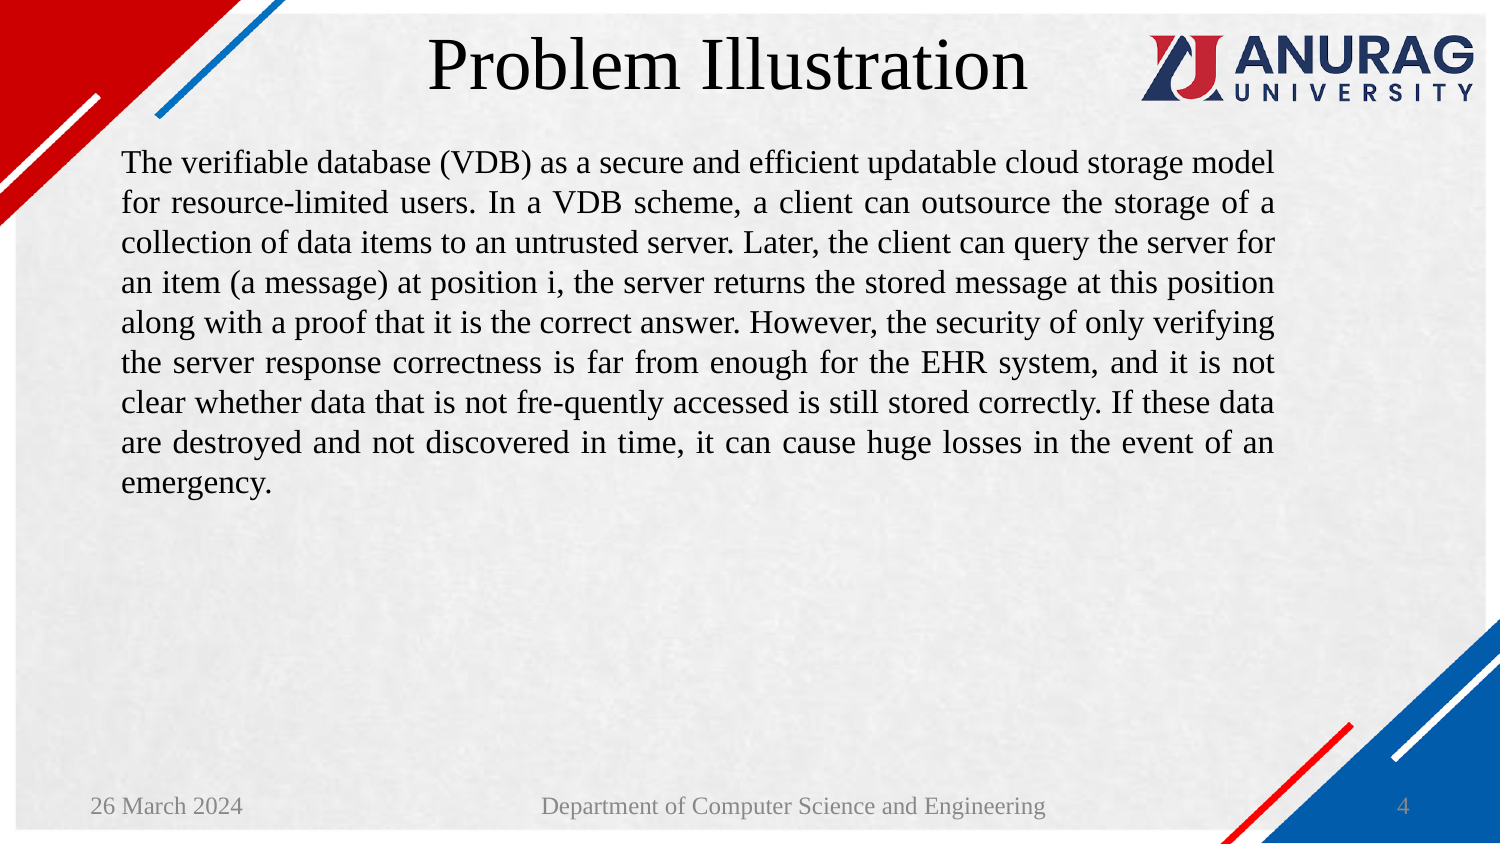

# Problem Illustration
The verifiable database (VDB) as a secure and efficient updatable cloud storage model for resource-limited users. In a VDB scheme, a client can outsource the storage of a collection of data items to an untrusted server. Later, the client can query the server for an item (a message) at position i, the server returns the stored message at this position along with a proof that it is the correct answer. However, the security of only verifying the server response correctness is far from enough for the EHR system, and it is not clear whether data that is not fre-quently accessed is still stored correctly. If these data are destroyed and not discovered in time, it can cause huge losses in the event of an emergency.

26 March 2024
4
Department of Computer Science and Engineering